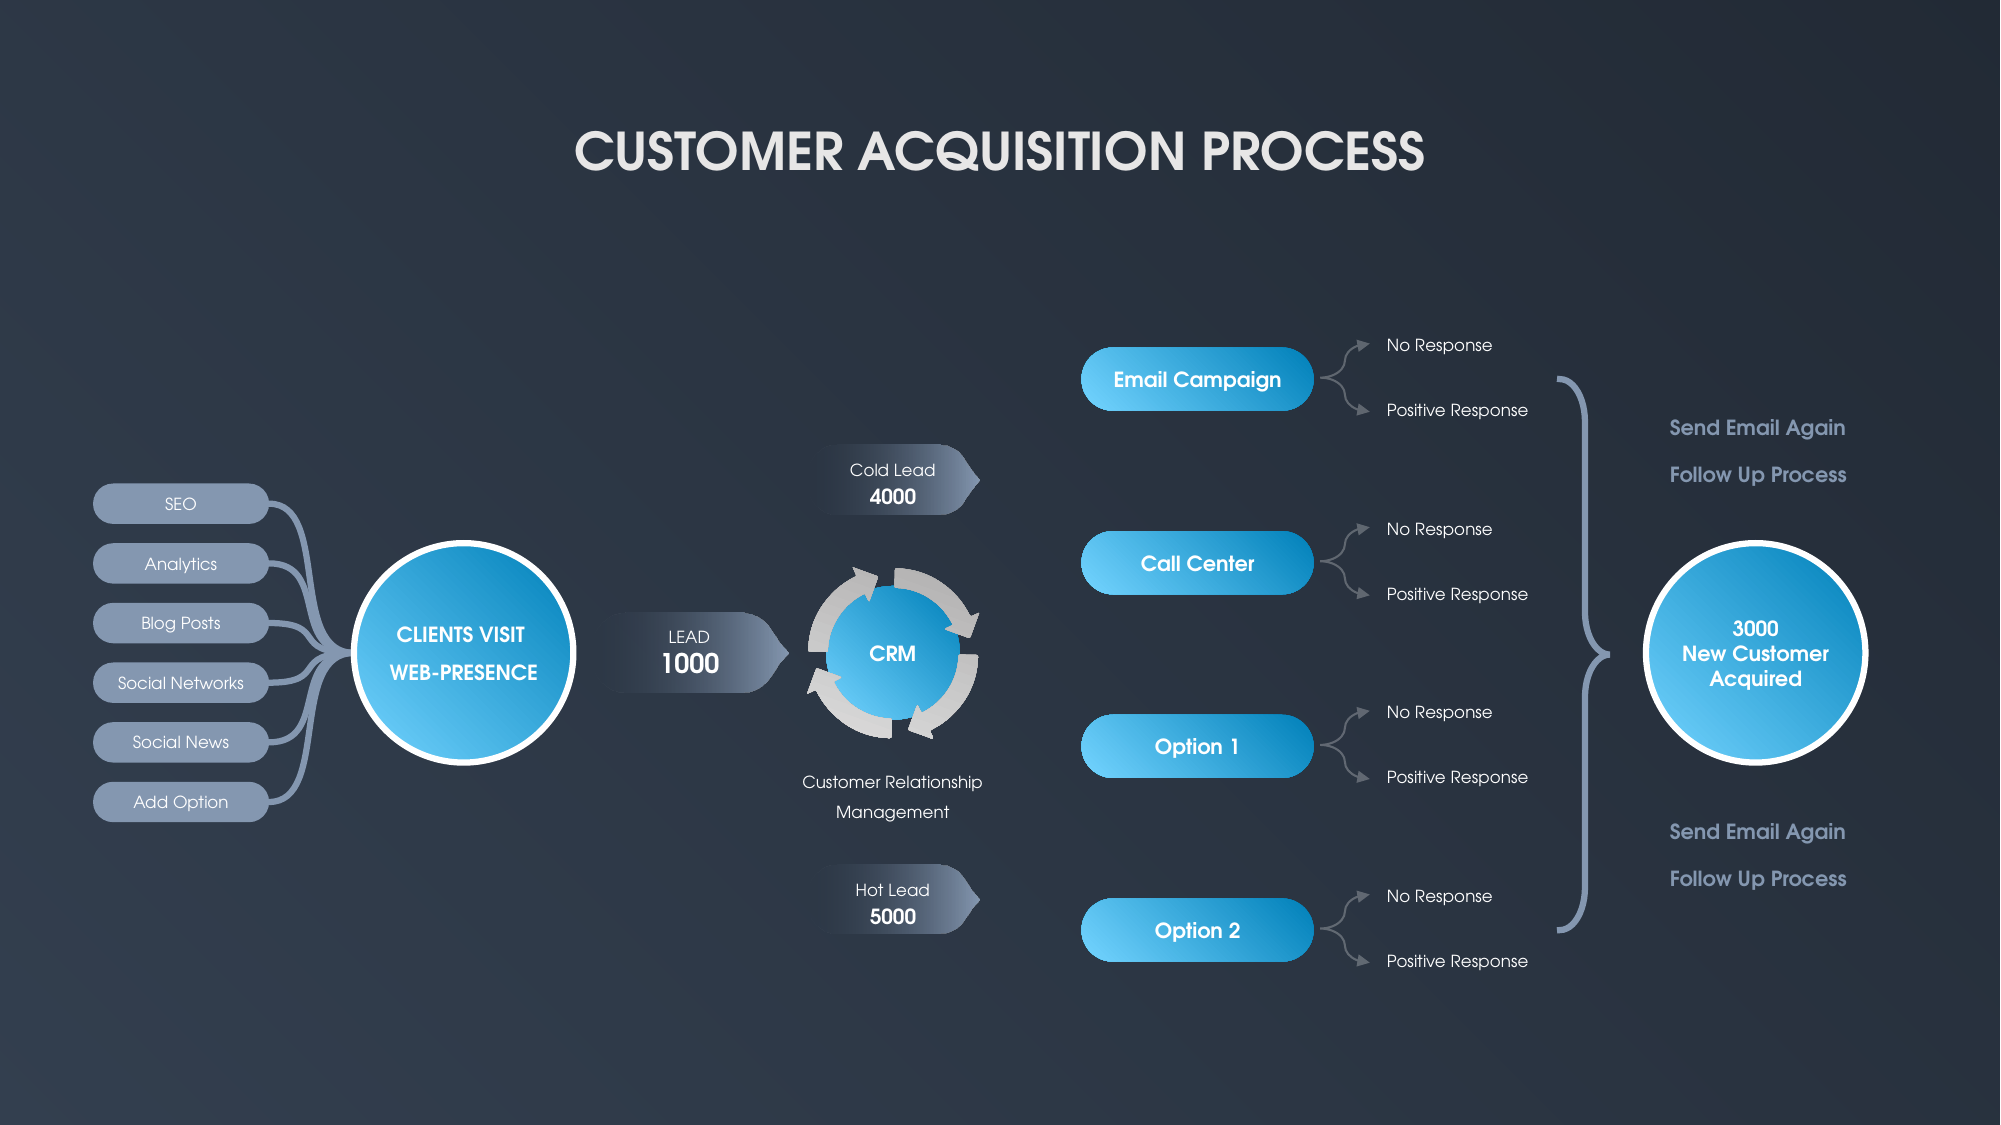

CUSTOMER ACQUISITION PROCESS
No Response

Positive Response
Email Campaign

Cold Lead
4000
Send Email Again
Follow Up Process
SEO
No Response

Positive Response
Call Center
Analytics
CLIENTS VISIT
WEB-PRESENCE
3000
New Customer Acquired
LEAD
1000

CRM
Blog Posts
Social Networks
No Response

Positive Response
Option 1
Social News
Customer Relationship Management
Add Option
Hot Lead
5000
Send Email Again
Follow Up Process
No Response

Positive Response
Option 2